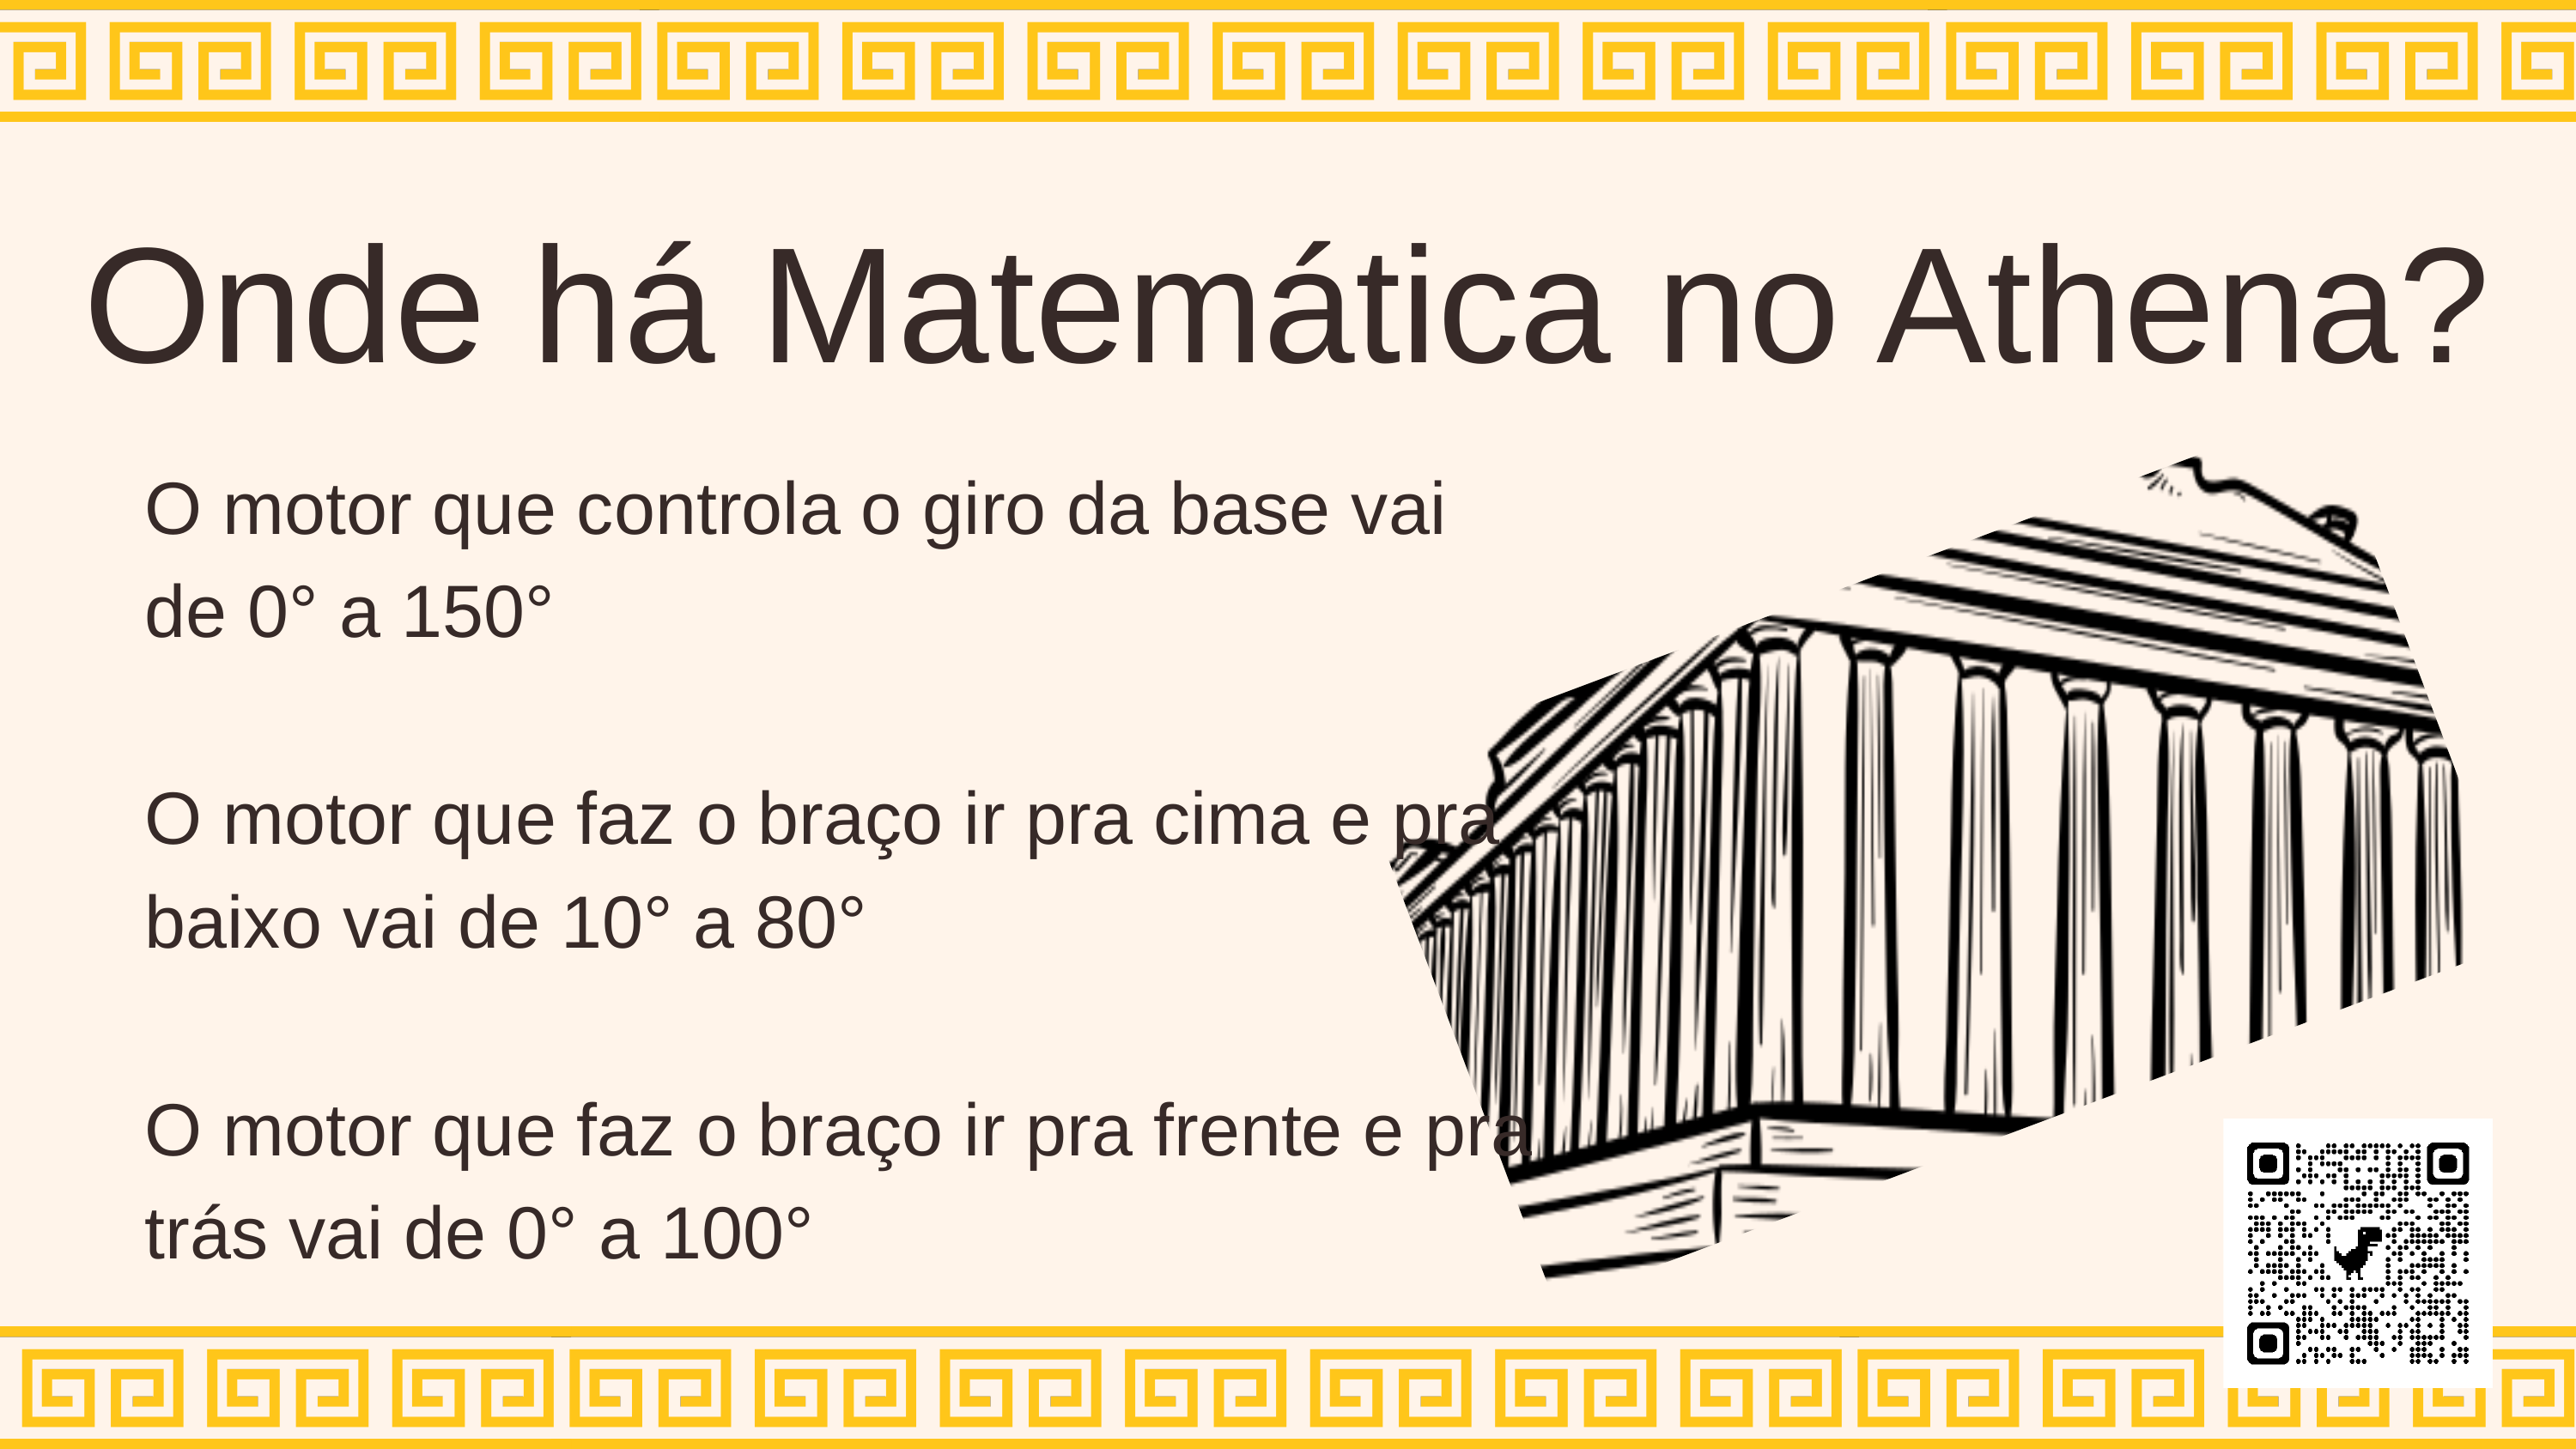

Onde há Matemática no Athena?
O motor que controla o giro da base vai de 0° a 150°

O motor que faz o braço ir pra cima e pra baixo vai de 10° a 80°

O motor que faz o braço ir pra frente e pra trás vai de 0° a 100°